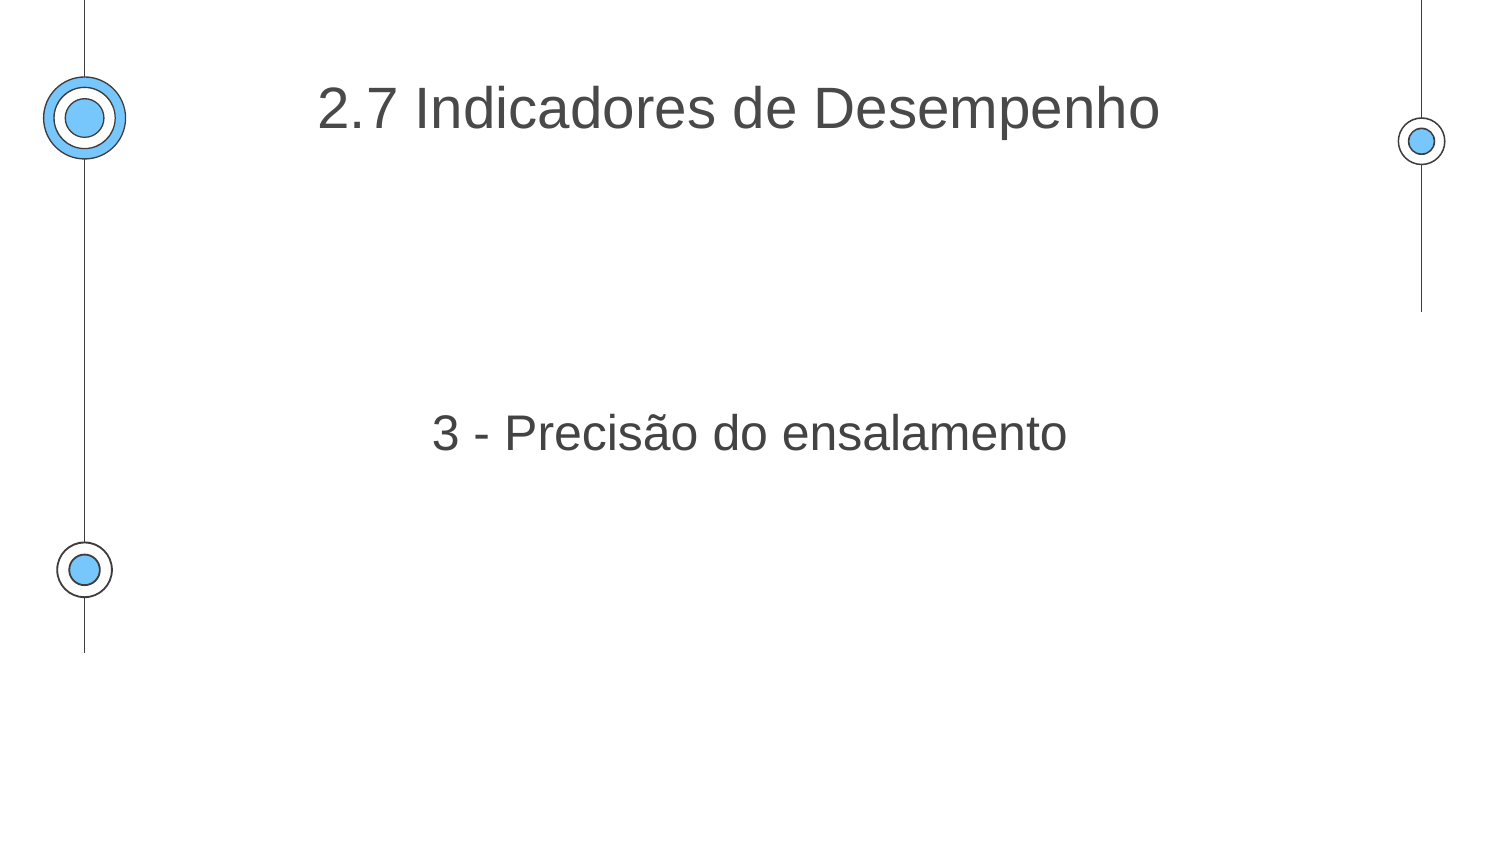

# 2.7 Indicadores de Desempenho
3 - Precisão do ensalamento